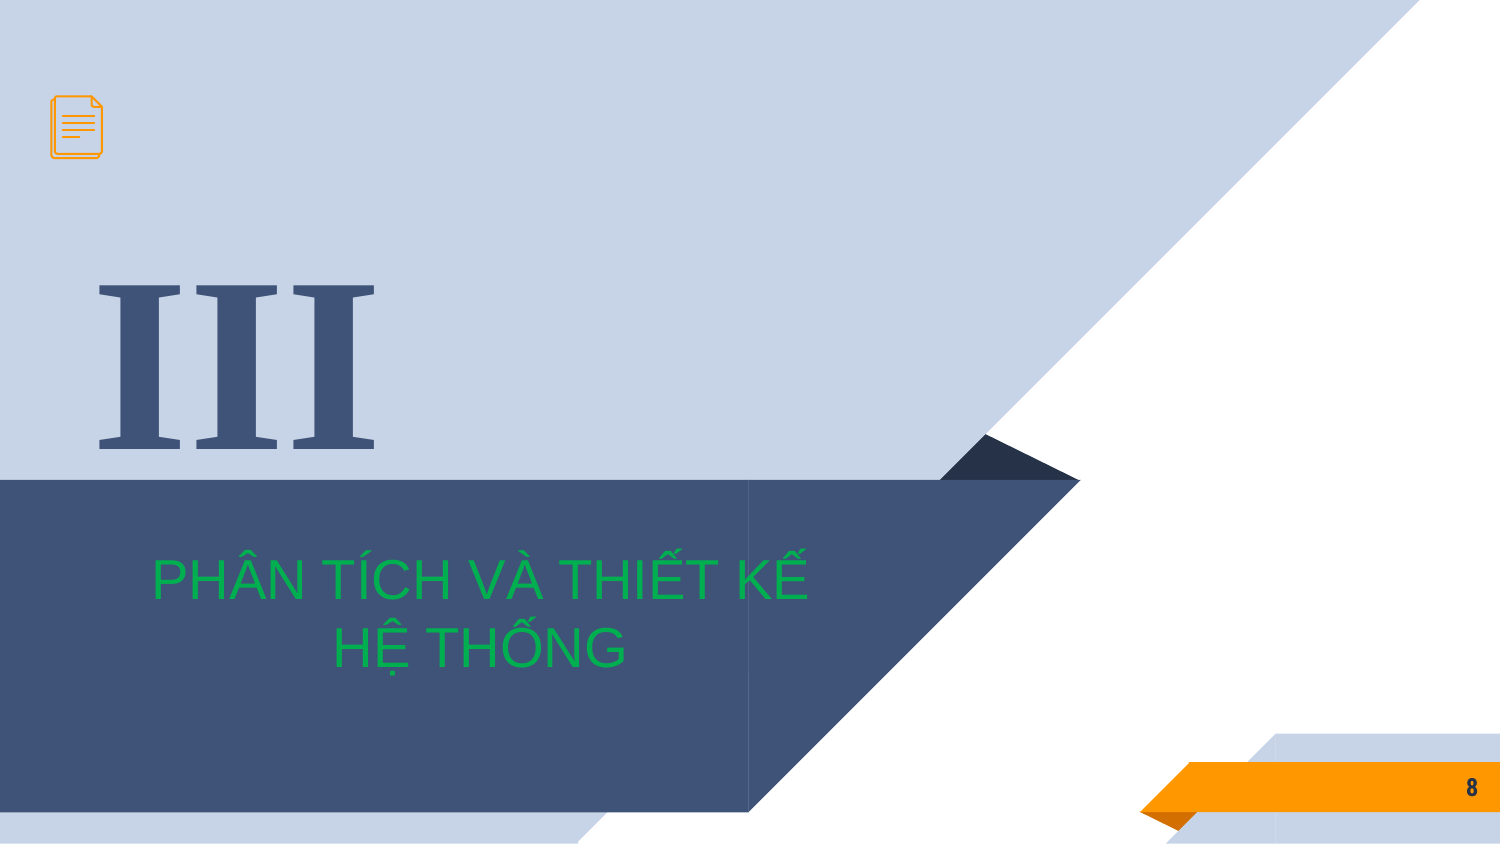

III

    PHÂN TÍCH VÀ THIẾT KẾ HỆ THỐNG
8